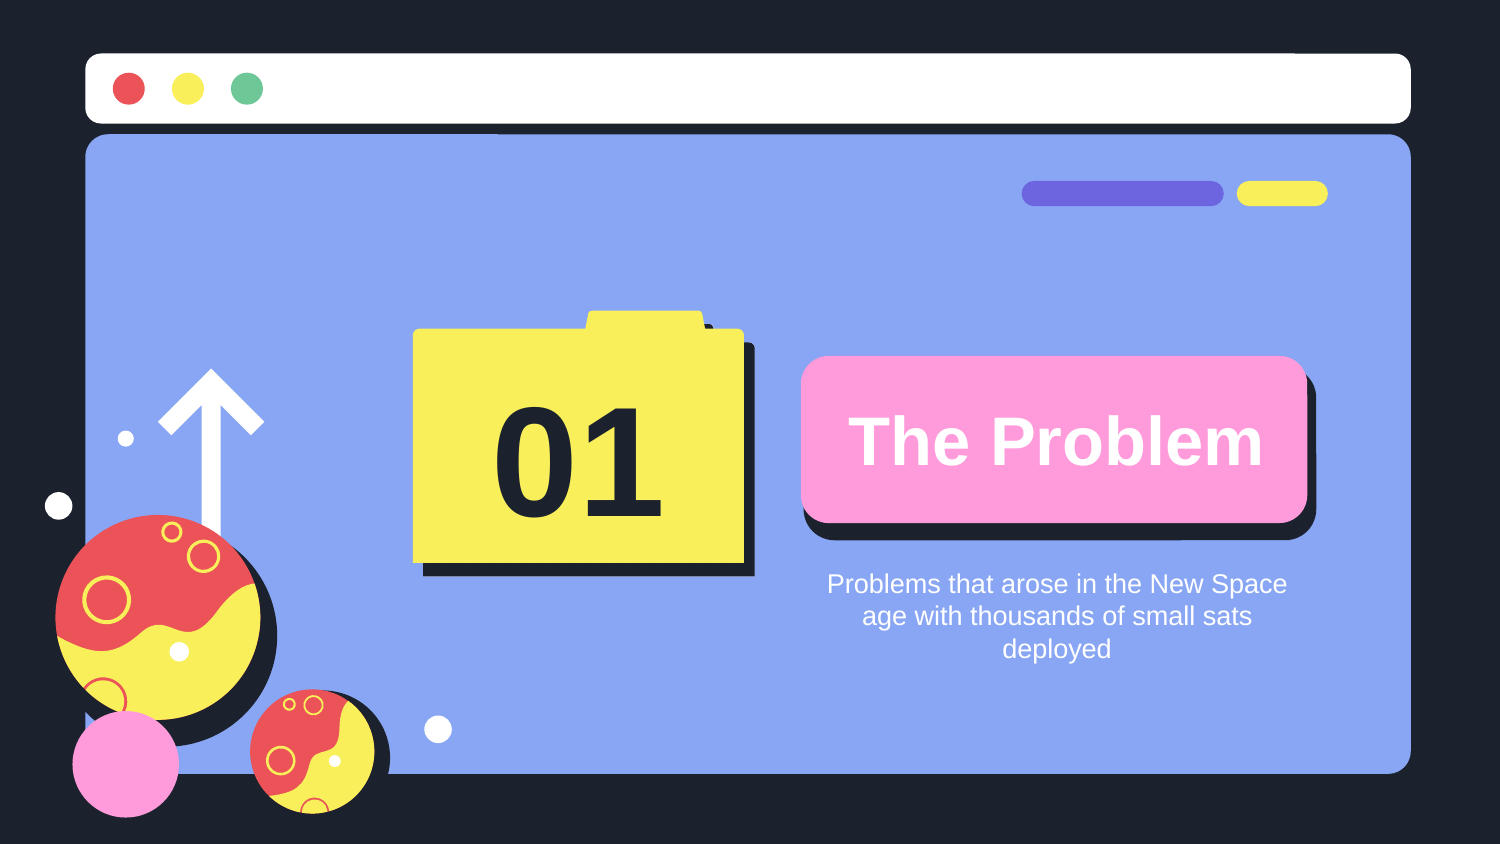

# The Problem
01

Problems that arose in the New Space age with thousands of small sats deployed